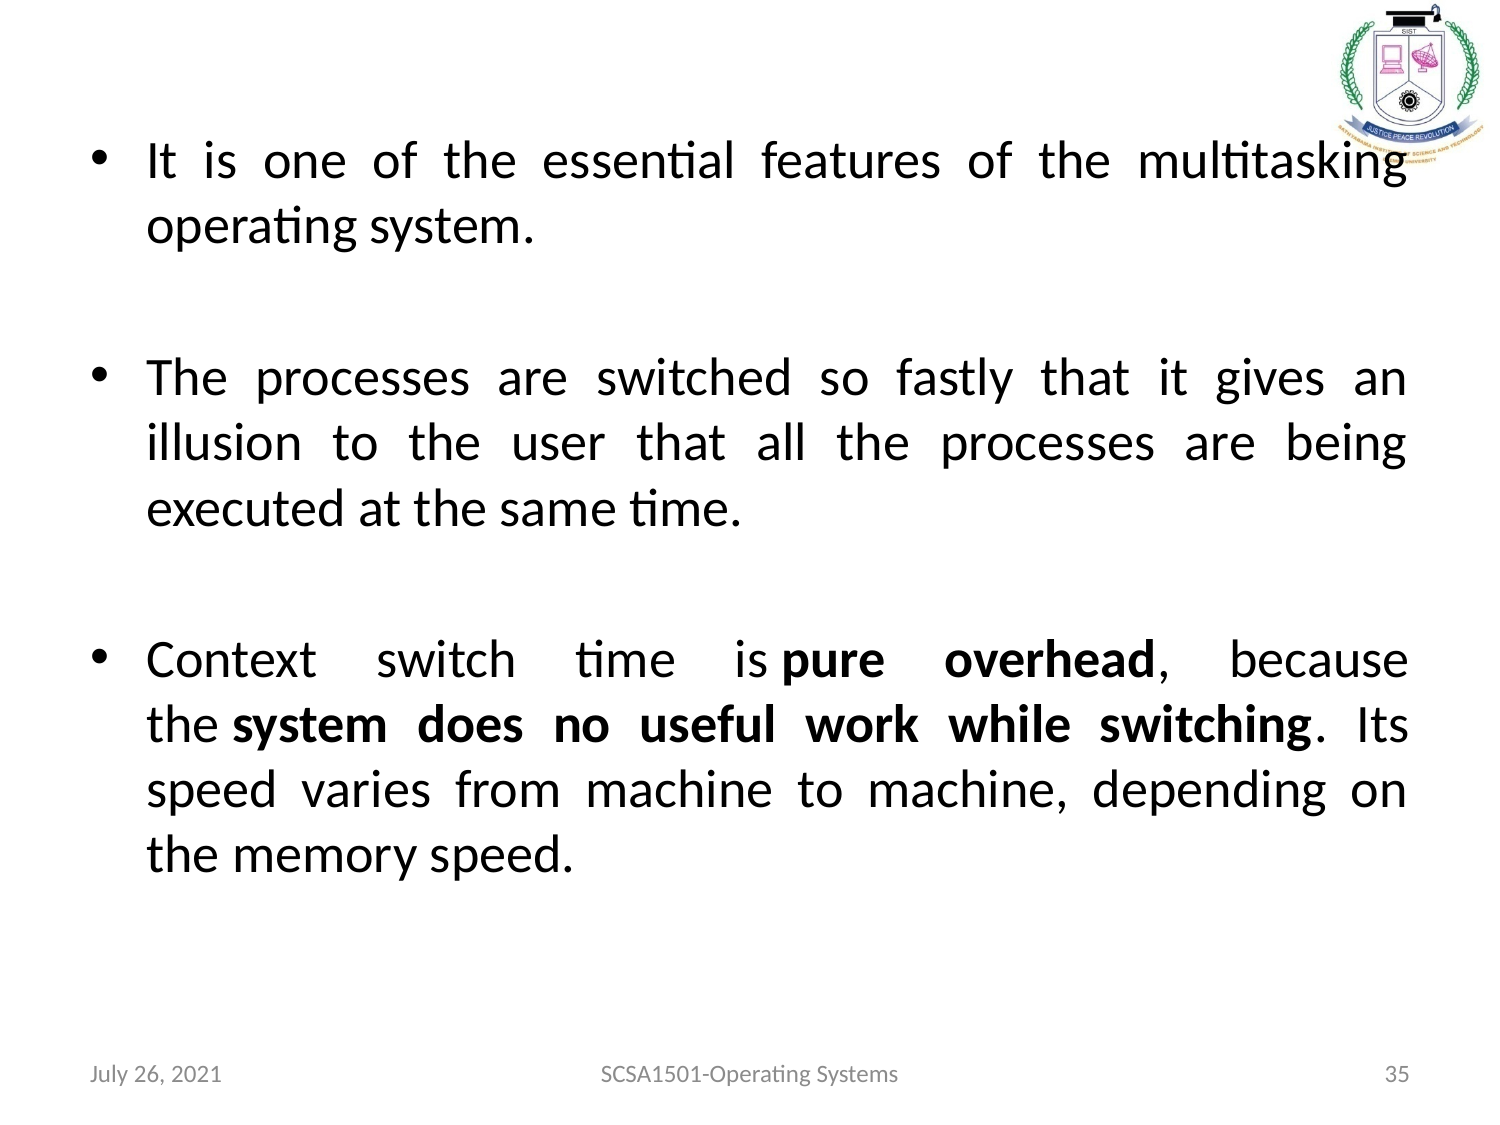

It is one of the essential features of the multitasking operating system.

The processes are switched so fastly that it gives an illusion to the user that all the processes are being executed at the same time.

Context switch time is pure overhead, because the system does no useful work while switching. Its speed varies from machine to machine, depending on the memory speed.
July 26, 2021
SCSA1501-Operating Systems
35